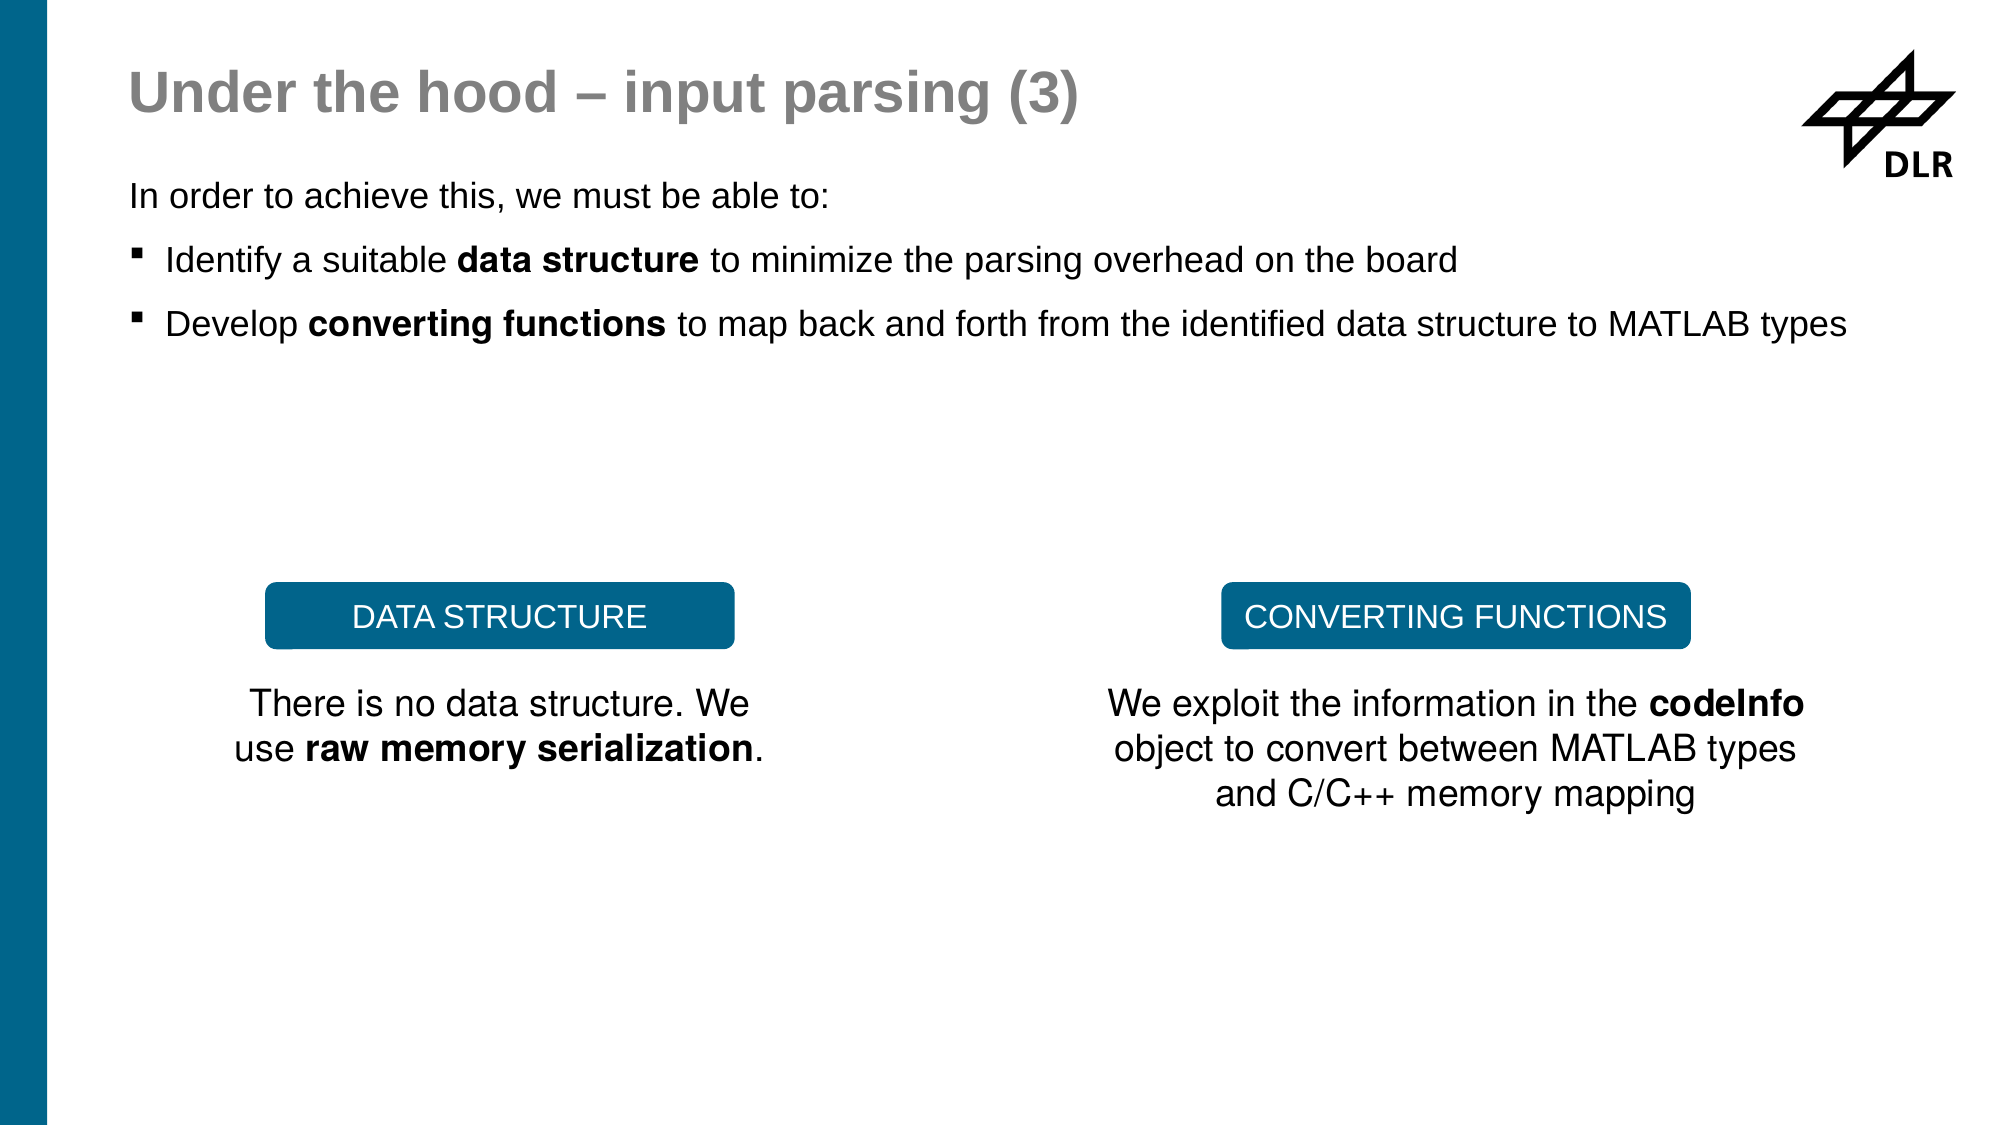

# Under the hood – input parsing (3)
In order to achieve this, we must be able to:
Identify a suitable data structure to minimize the parsing overhead on the board
Develop converting functions to map back and forth from the identified data structure to MATLAB types
DATA STRUCTURE
CONVERTING FUNCTIONS
There is no data structure. We use raw memory serialization.
We exploit the information in the codeInfo object to convert between MATLAB types and C/C++ memory mapping